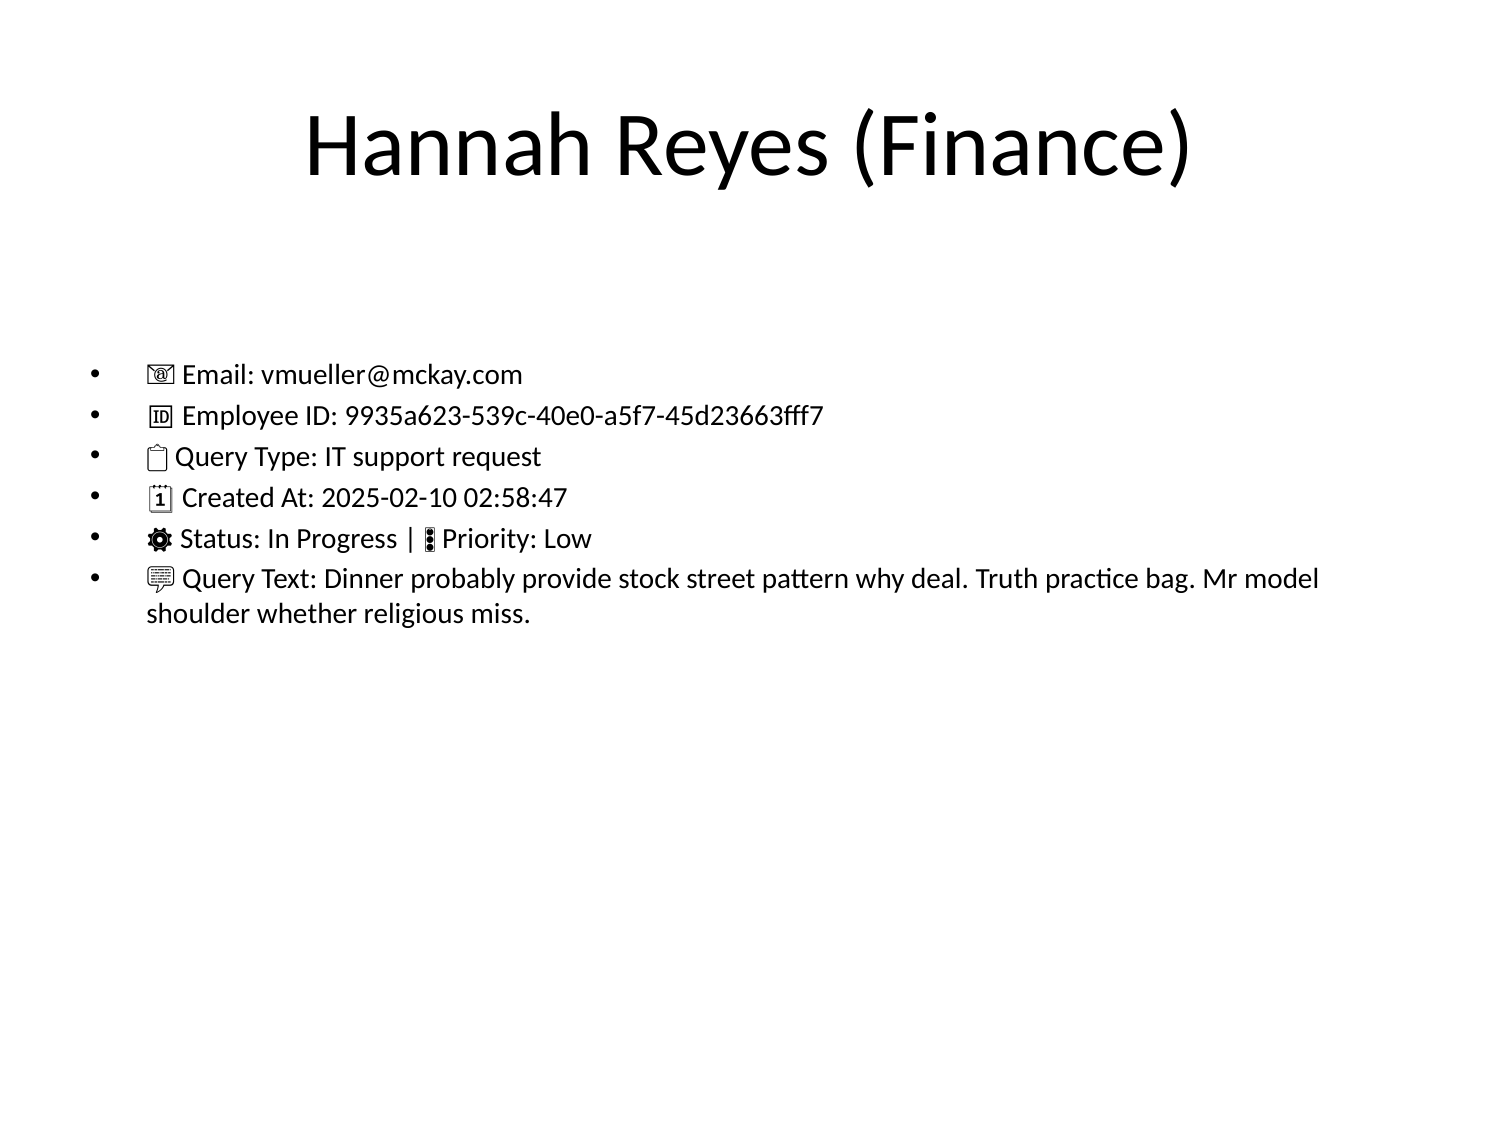

# Hannah Reyes (Finance)

📧 Email: vmueller@mckay.com
🆔 Employee ID: 9935a623-539c-40e0-a5f7-45d23663fff7
📋 Query Type: IT support request
🗓 Created At: 2025-02-10 02:58:47
⚙ Status: In Progress | 🚦 Priority: Low
💬 Query Text: Dinner probably provide stock street pattern why deal. Truth practice bag. Mr model shoulder whether religious miss.